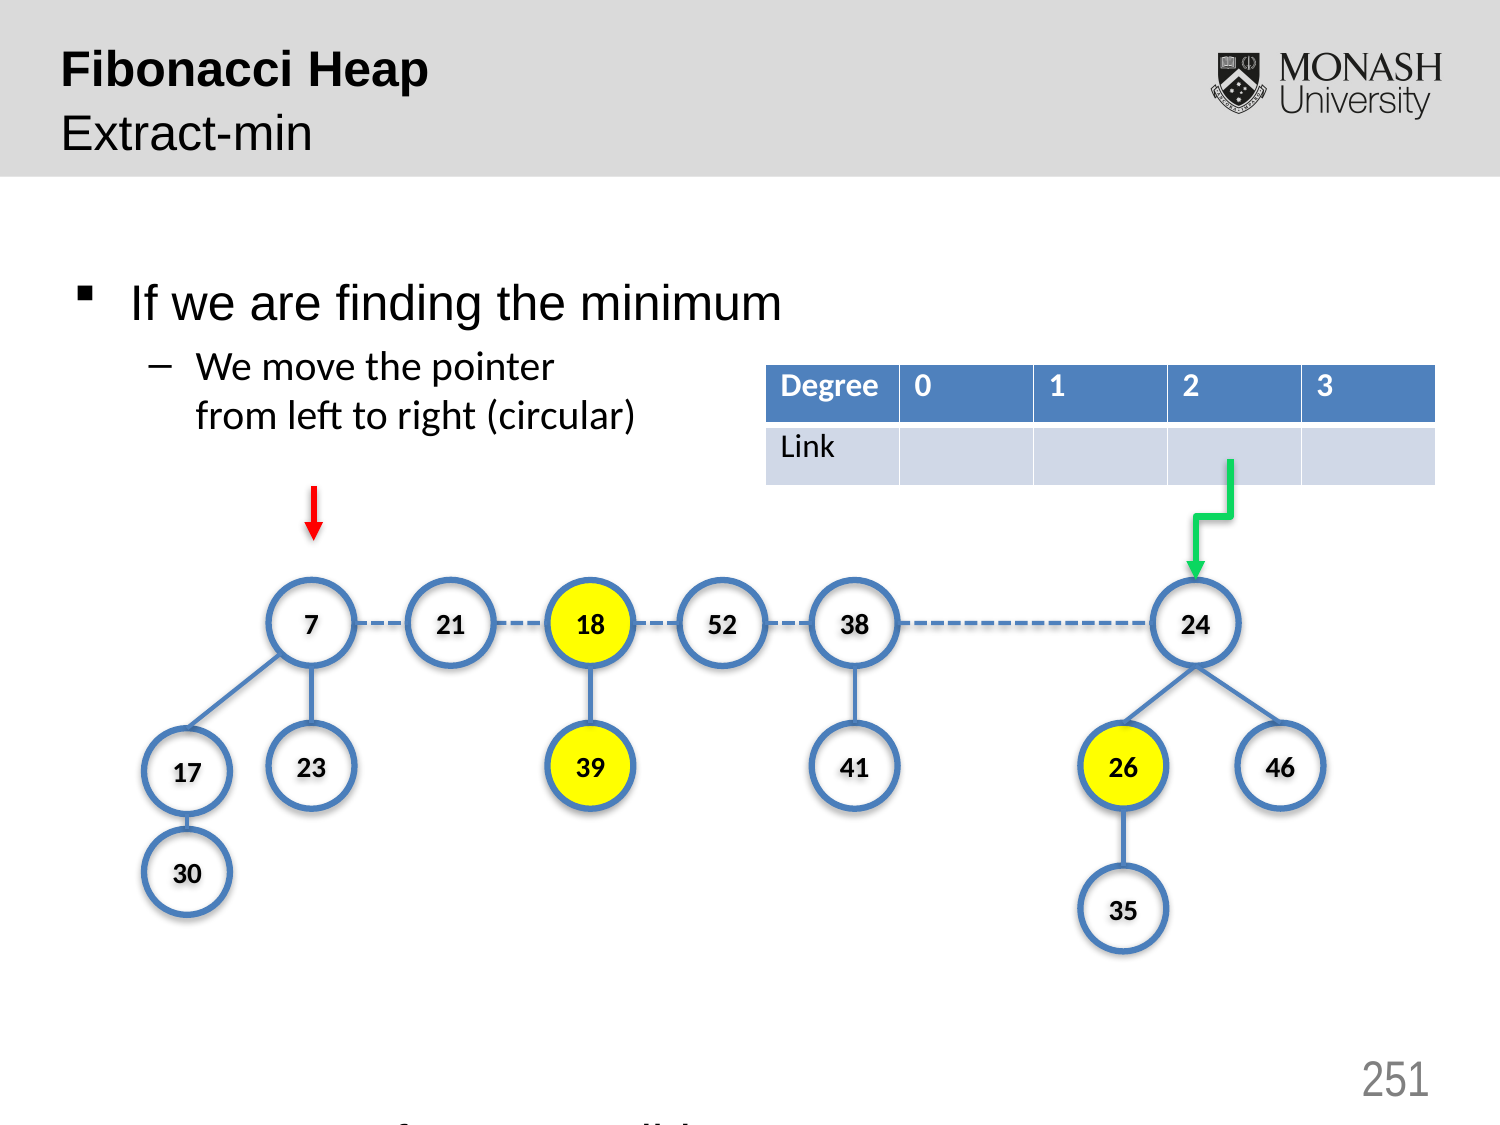

Fibonacci Heap
Extract-min
If we are finding the minimum
We move the pointer
from left to right (circular)

Now we perform consolidate
Degree of 2 now, which still clash with 24! So we merge again

| Degree | 0 | 1 | 2 | 3 |
| --- | --- | --- | --- | --- |
| Link |  |  |  |  |
7
21
24
18
52
38
26
46
23
39
41
17
30
35